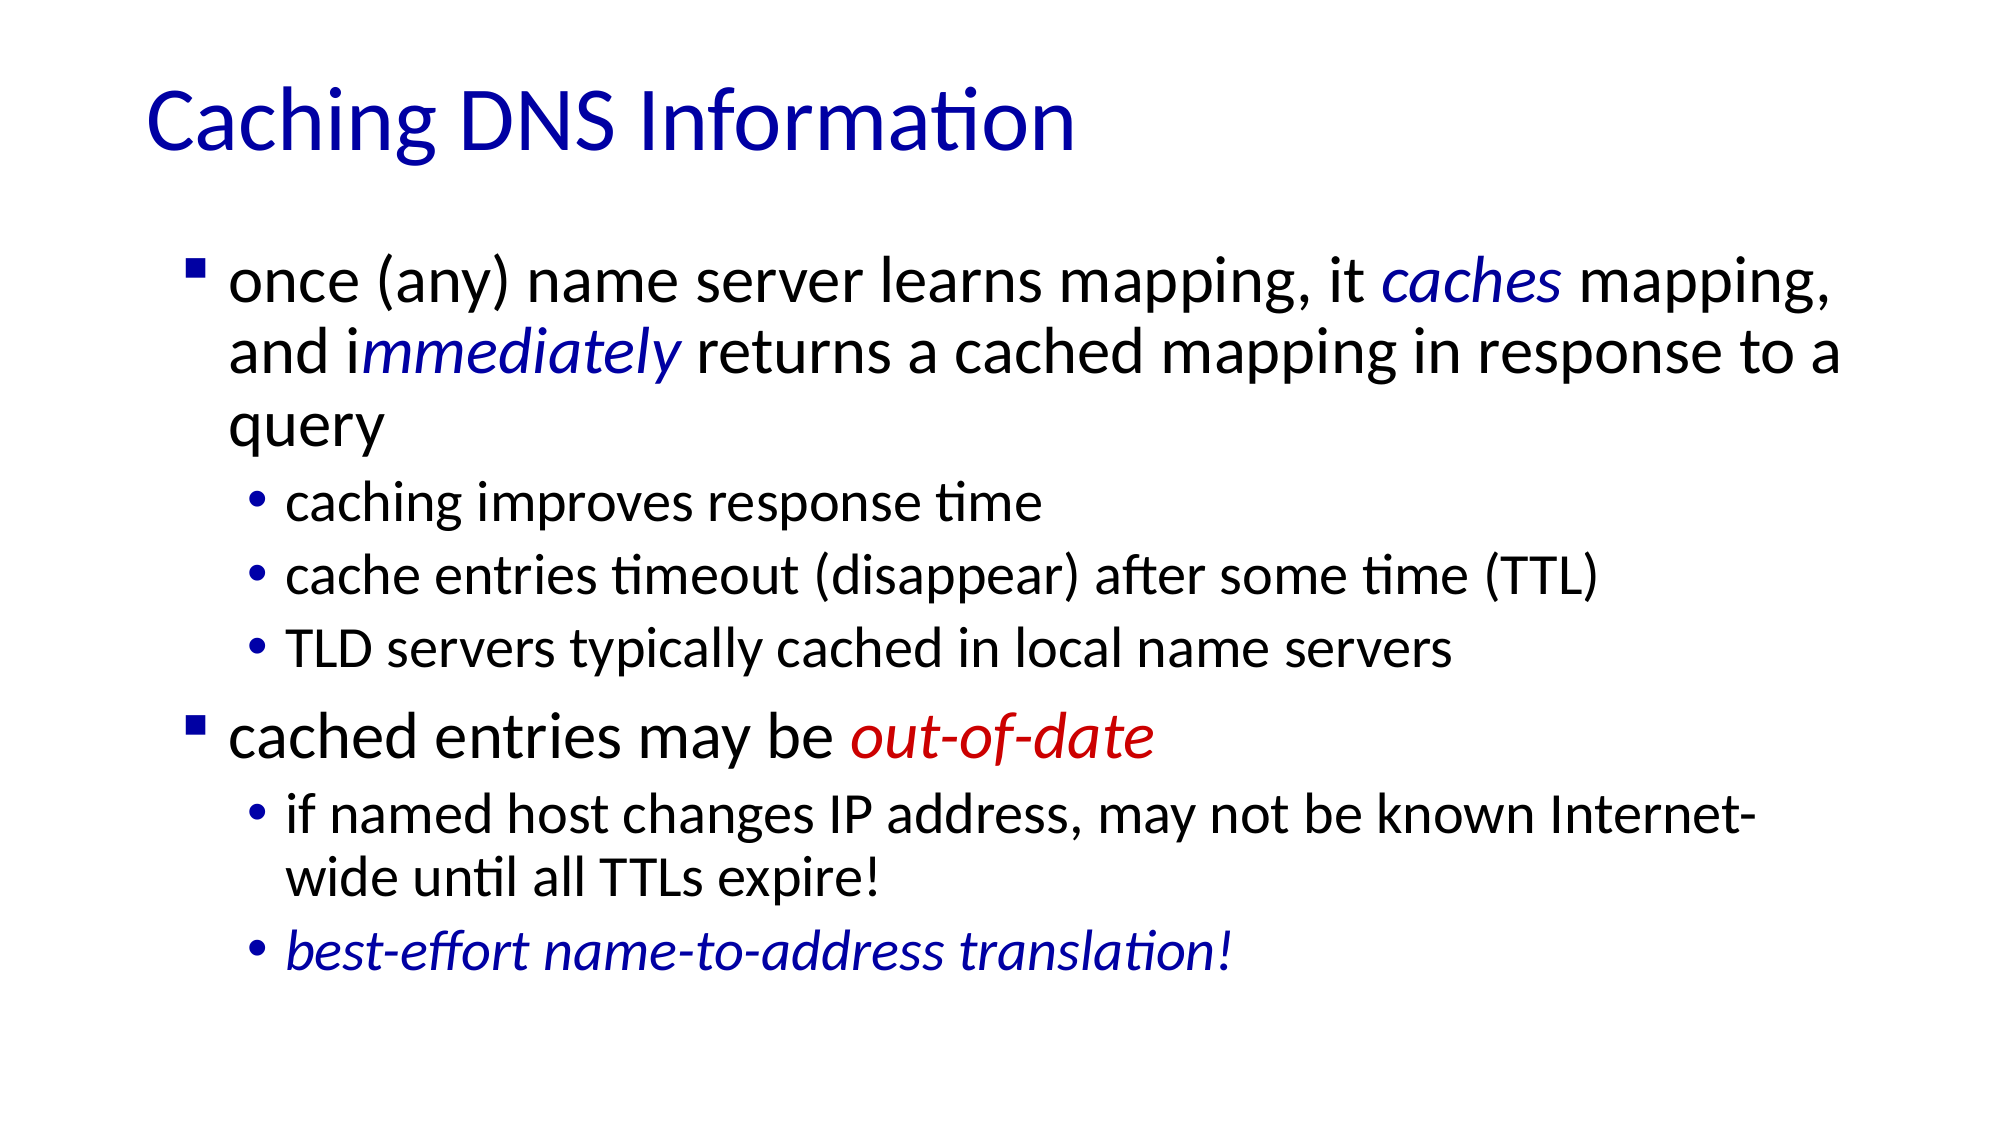

# Caching DNS Information
once (any) name server learns mapping, it caches mapping, and immediately returns a cached mapping in response to a query
caching improves response time
cache entries timeout (disappear) after some time (TTL)
TLD servers typically cached in local name servers
cached entries may be out-of-date
if named host changes IP address, may not be known Internet-wide until all TTLs expire!
best-effort name-to-address translation!